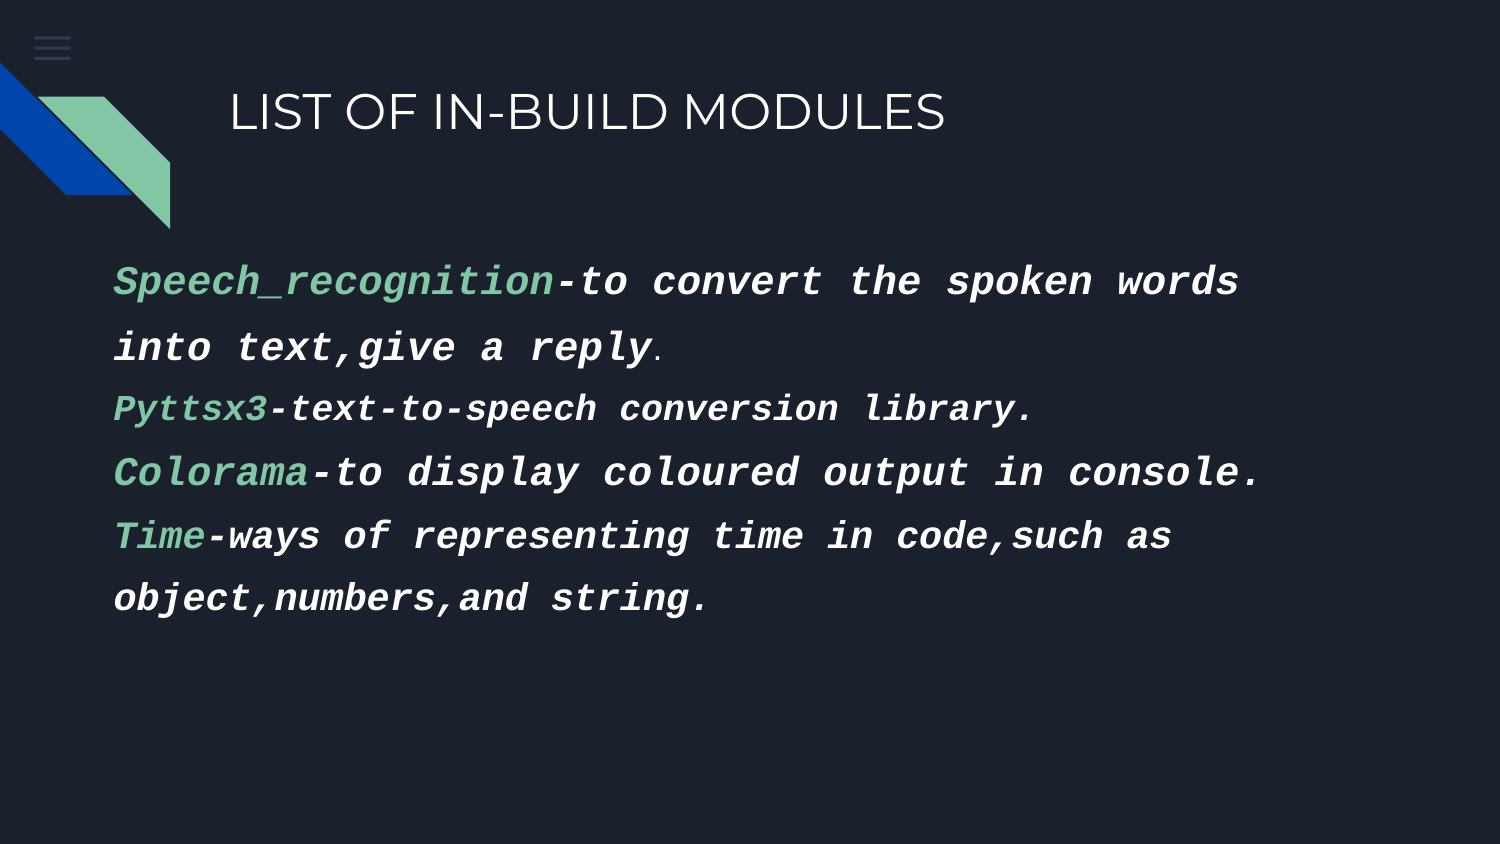

# LIST OF IN-BUILD MODULES
Speech_recognition-to convert the spoken words into text,give a reply.
Pyttsx3-text-to-speech conversion library.
Colorama-to display coloured output in console.
Time-ways of representing time in code,such as object,numbers,and string.